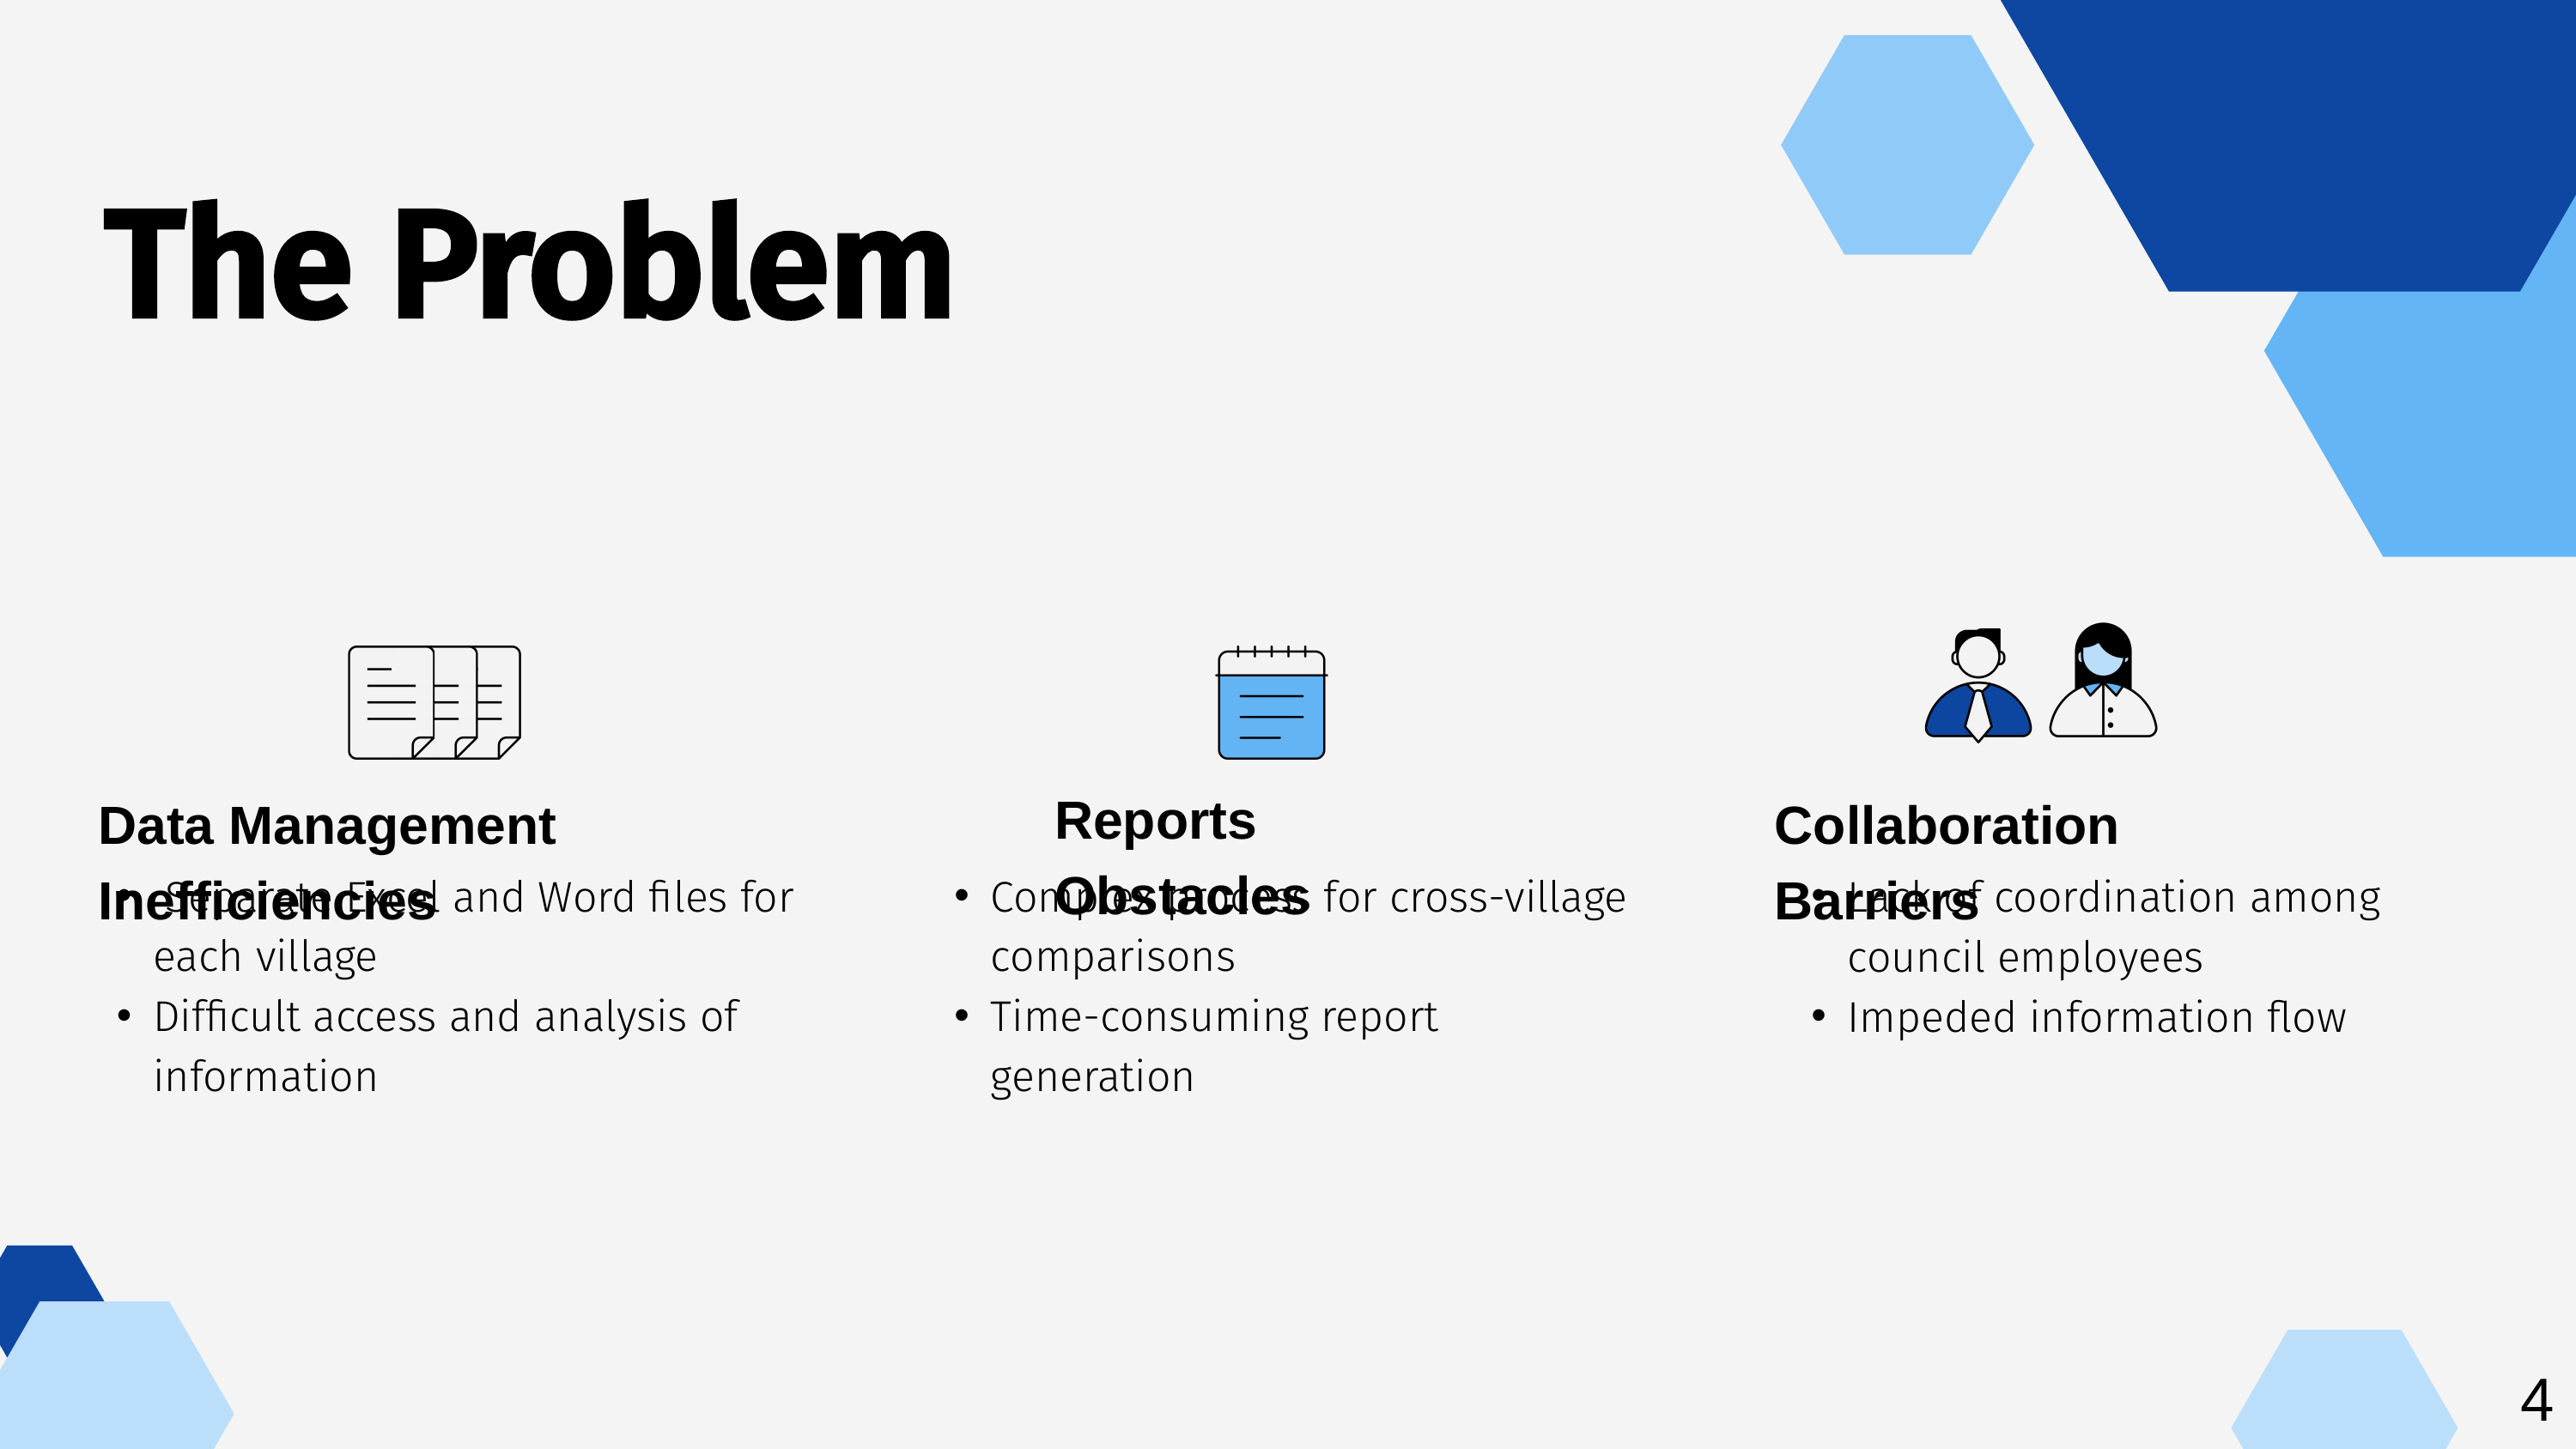

The Problem

Collaboration Barriers

Data Management Inefficiencies

Reports Obstacles
 Separate Excel and Word files for each village
Difficult access and analysis of information
Complex process for cross-village comparisons
Time-consuming report generation
Lack of coordination among council employees
Impeded information flow

4